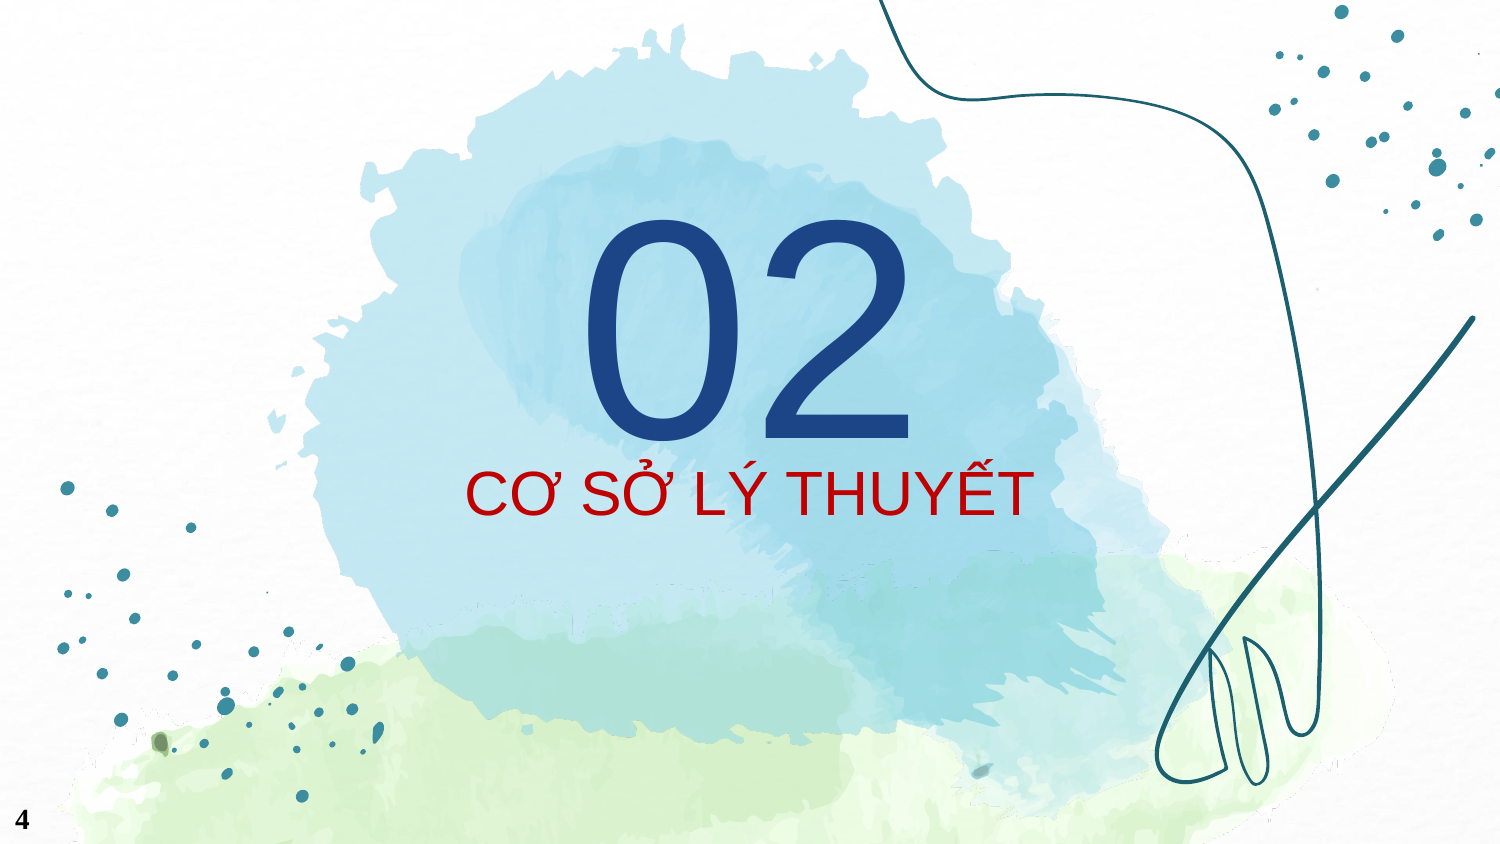

02
# CƠ SỞ LÝ THUYẾT
4